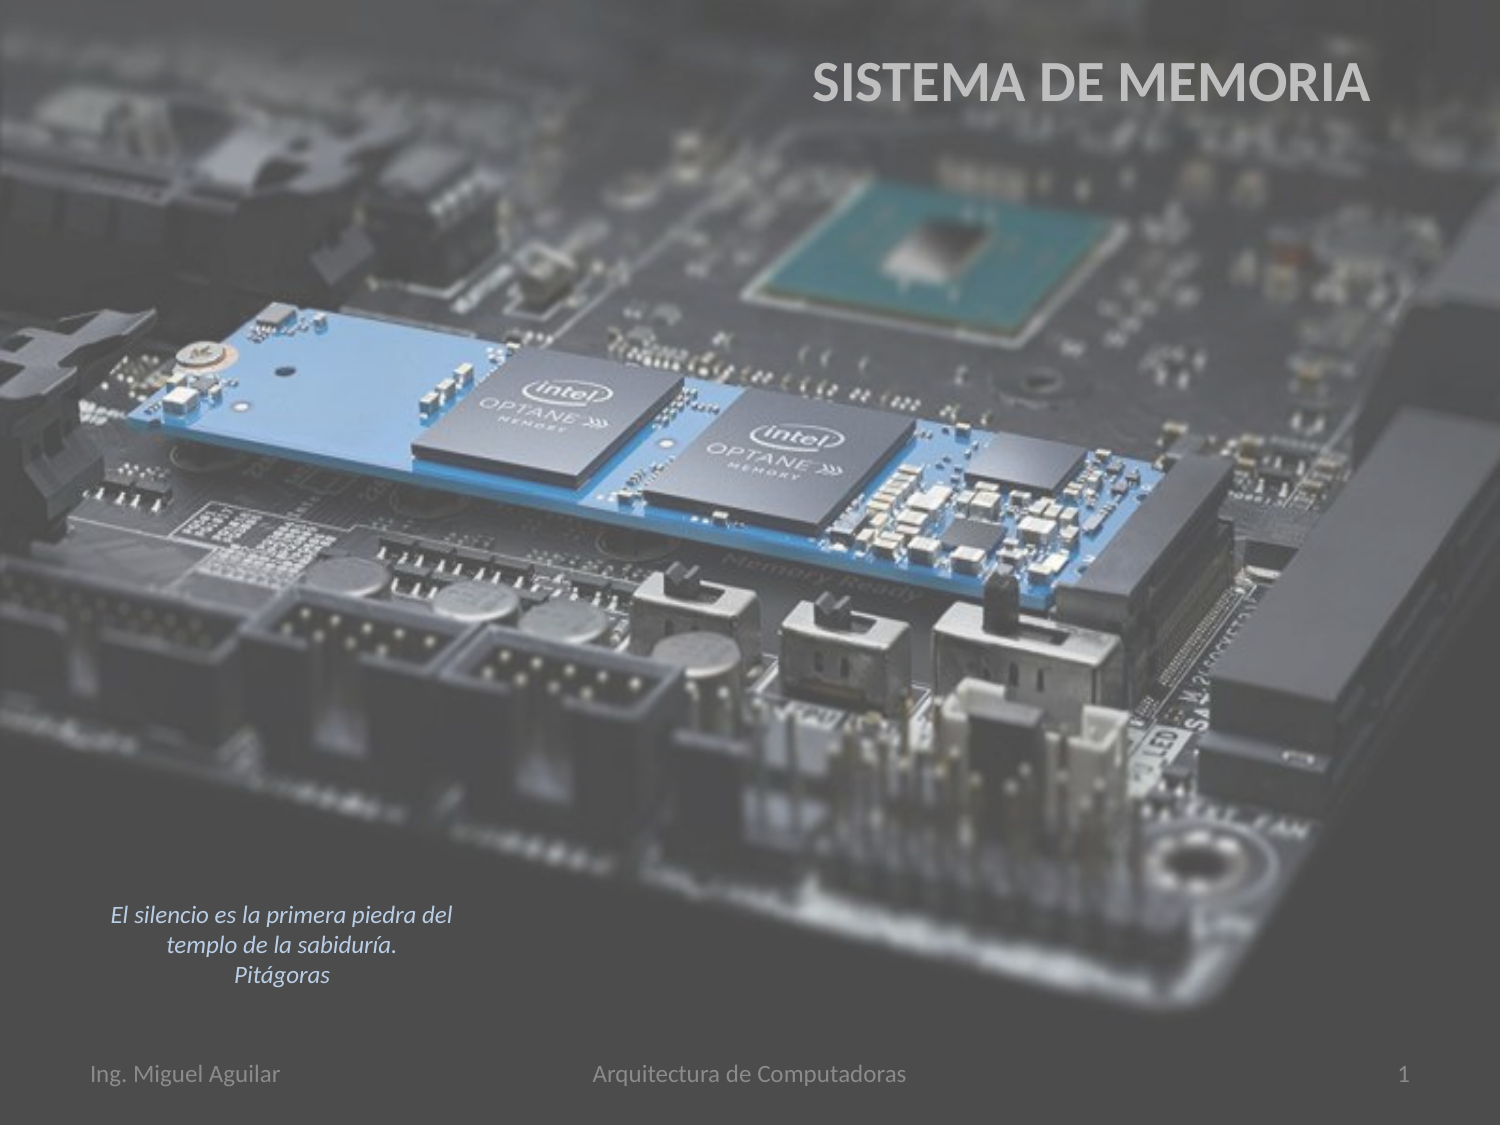

# SISTEMA DE MEMORIA
El silencio es la primera piedra del
templo de la sabiduría.
Pitágoras
Ing. Miguel Aguilar
Arquitectura de Computadoras
1